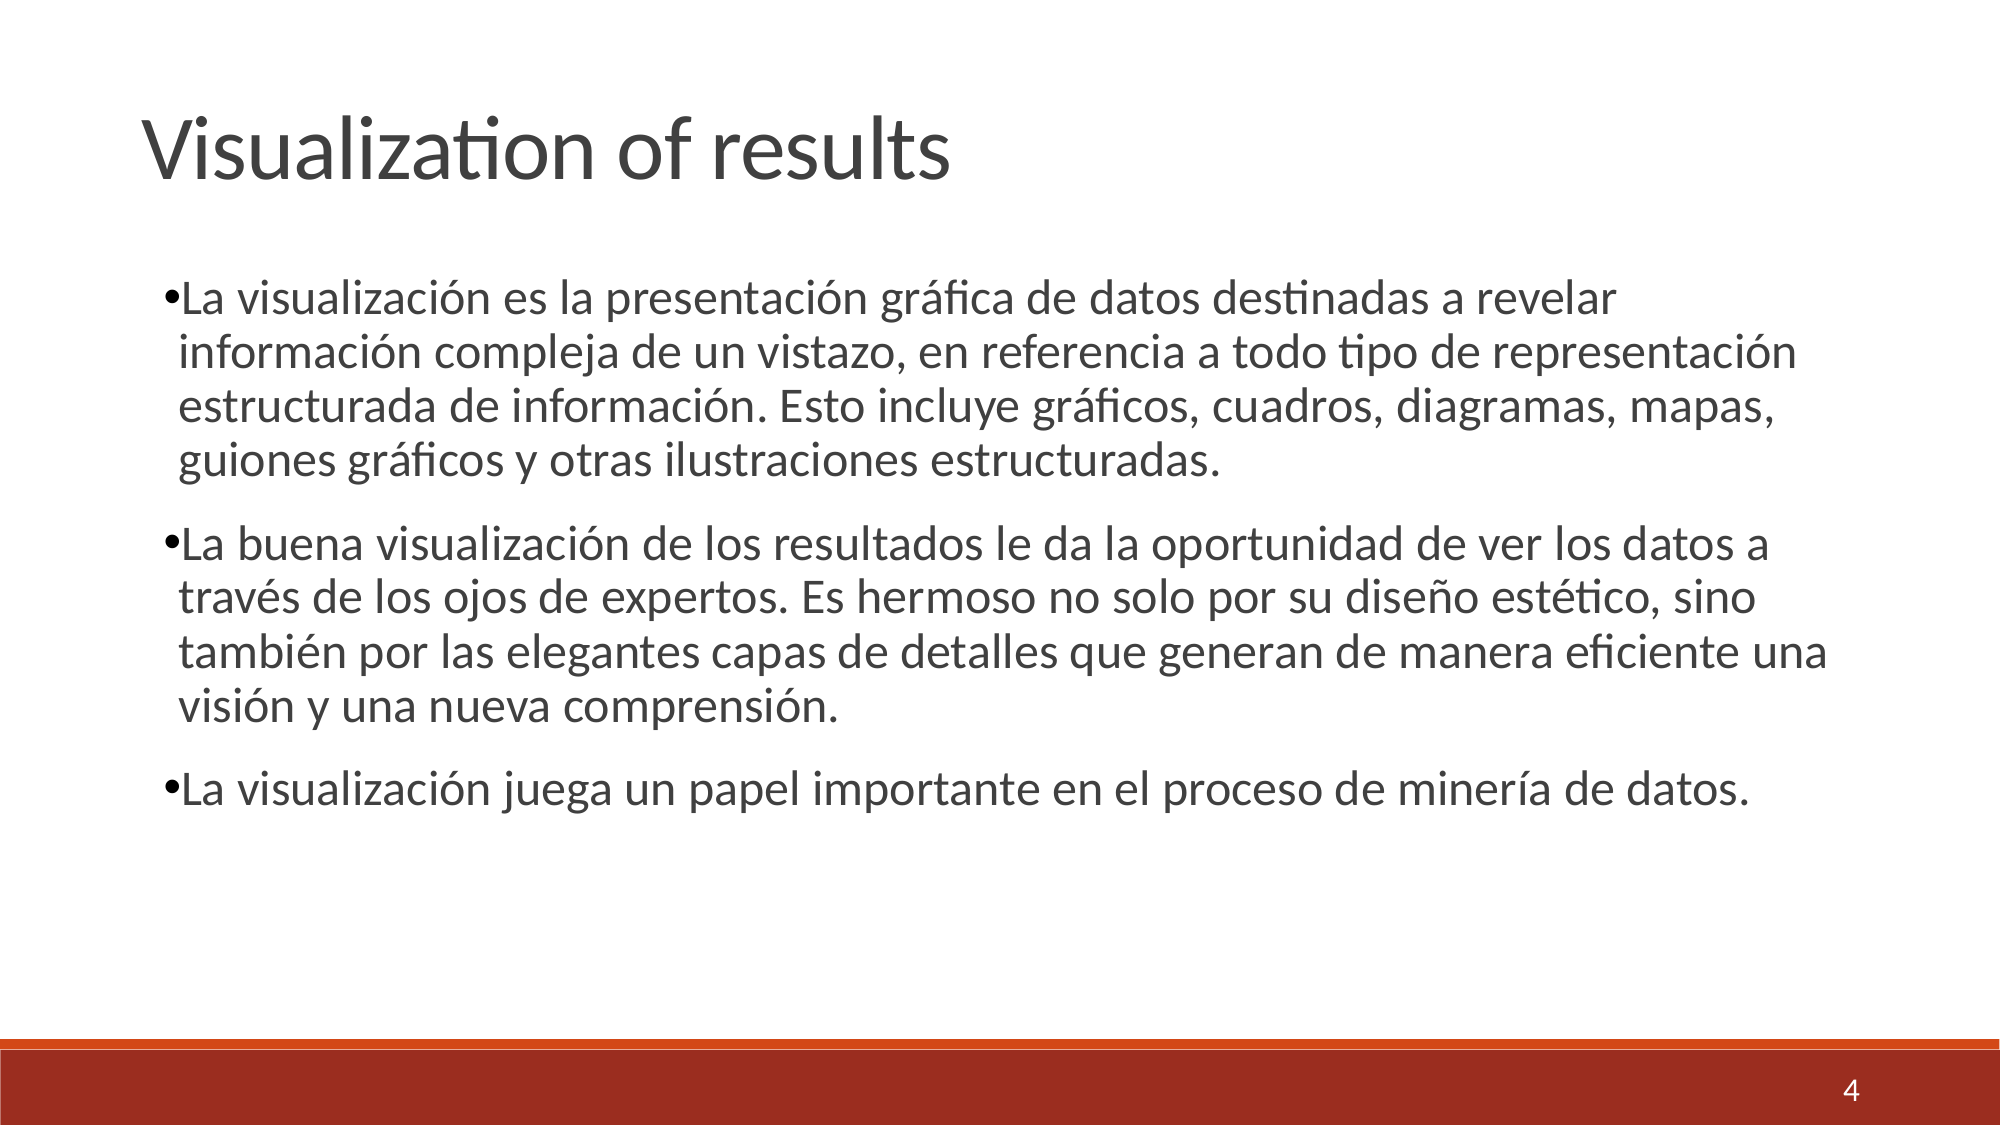

Visualization of results
La visualización es la presentación gráfica de datos destinadas a revelar información compleja de un vistazo, en referencia a todo tipo de representación estructurada de información. Esto incluye gráficos, cuadros, diagramas, mapas, guiones gráficos y otras ilustraciones estructuradas.
La buena visualización de los resultados le da la oportunidad de ver los datos a través de los ojos de expertos. Es hermoso no solo por su diseño estético, sino también por las elegantes capas de detalles que generan de manera eficiente una visión y una nueva comprensión.
La visualización juega un papel importante en el proceso de minería de datos.
4